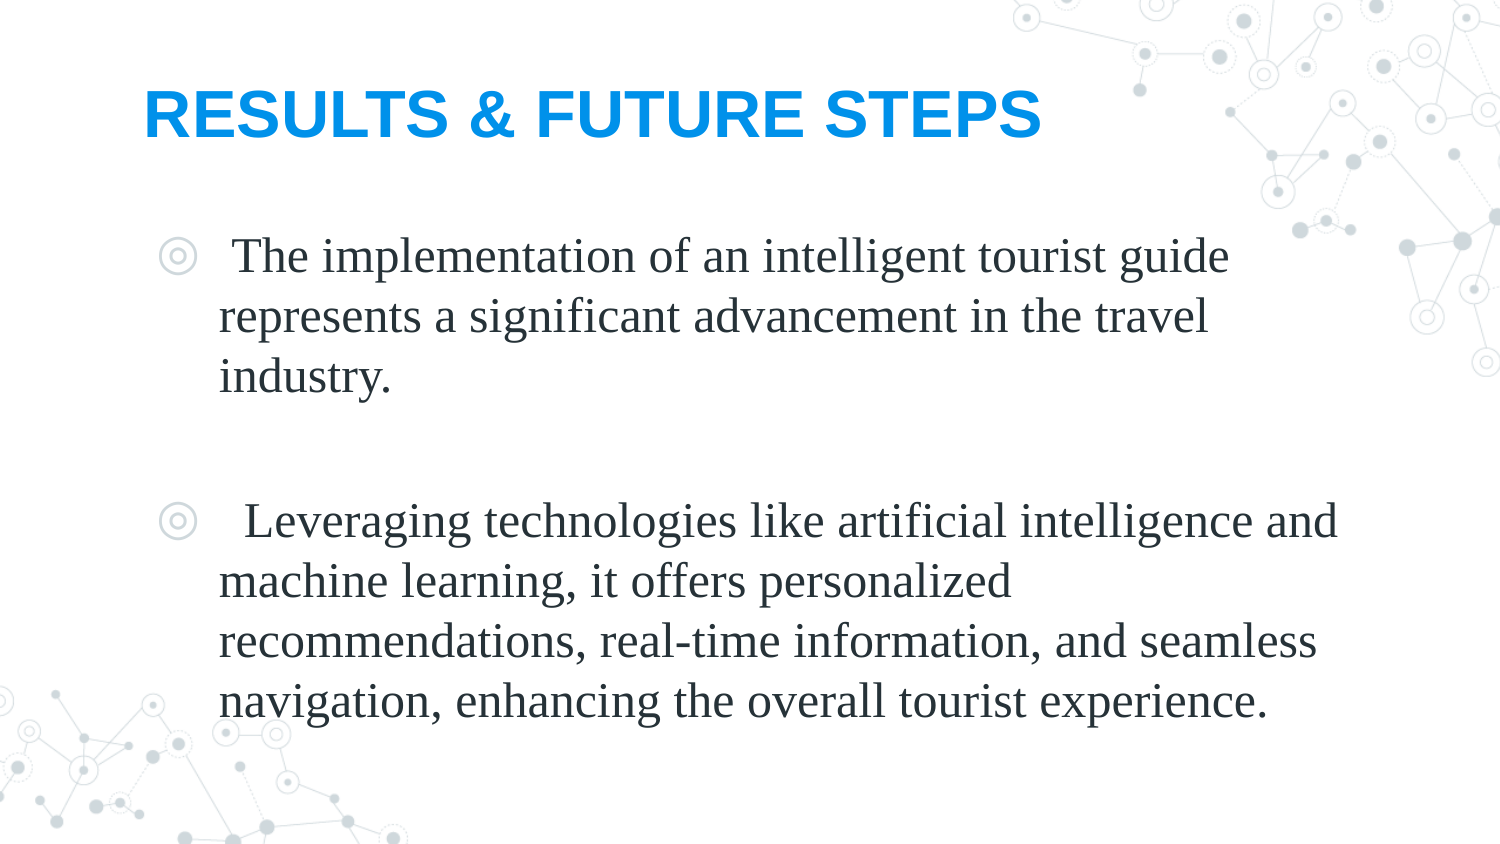

# RESULTS & FUTURE STEPS
 The implementation of an intelligent tourist guide represents a significant advancement in the travel industry.

  Leveraging technologies like artificial intelligence and machine learning, it offers personalized recommendations, real-time information, and seamless navigation, enhancing the overall tourist experience.